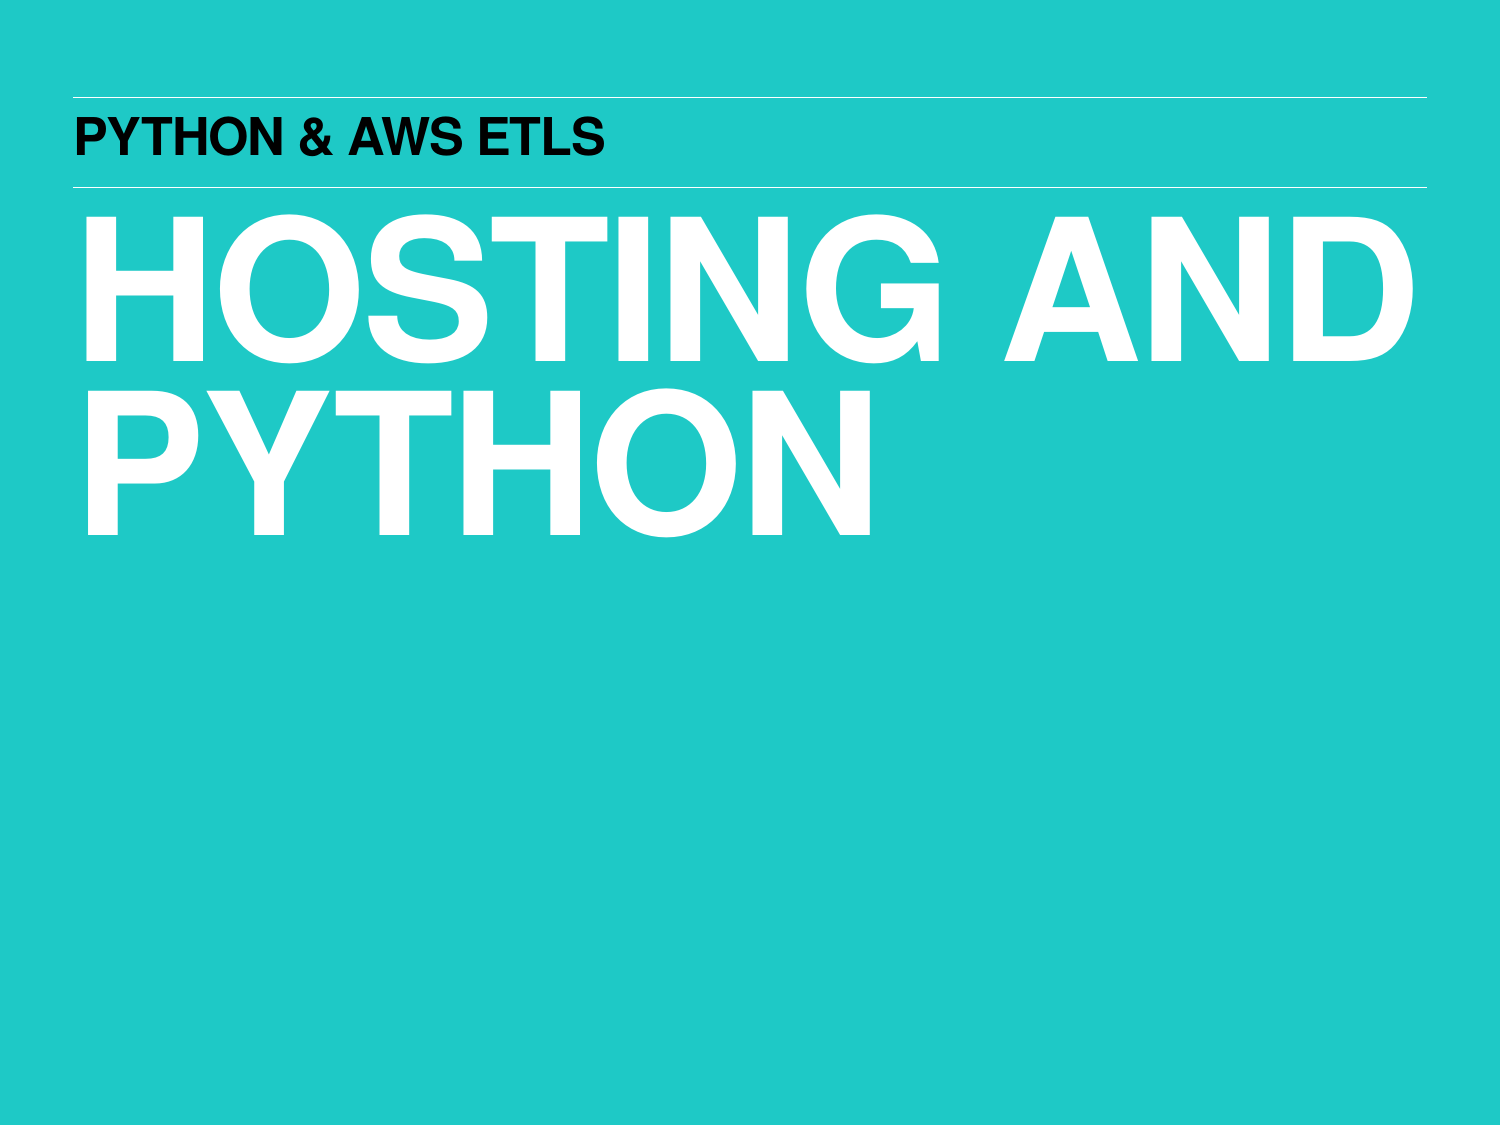

Python & AWS ETLS
Hosting and python